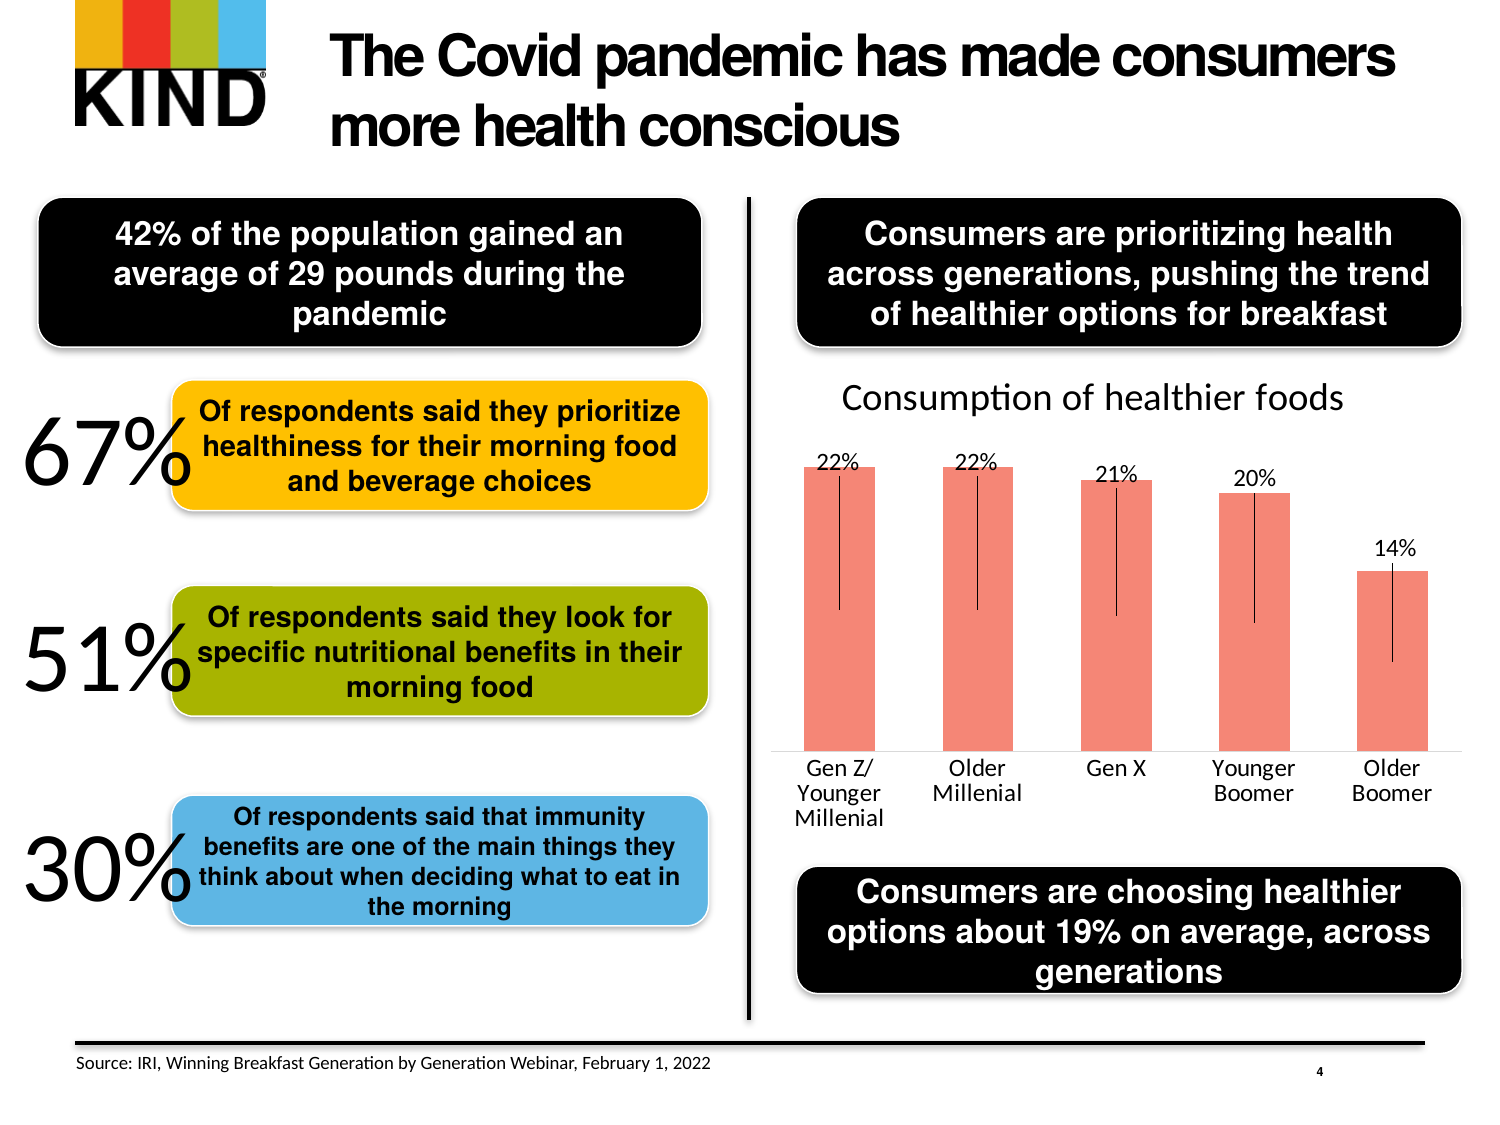

# The Covid pandemic has made consumers more health conscious
Consumers are prioritizing health across generations, pushing the trend of healthier options for breakfast
42% of the population gained an average of 29 pounds during the pandemic

### Chart: Consumption of healthier foods

| Category | Series 1 |
|---|---|
| Gen Z/ Younger Millenial | 0.22 |
| Older Millenial | 0.22 |
| Gen X | 0.21 |
| Younger Boomer | 0.2 |
| Older Boomer | 0.14 |
67%
Of respondents said they prioritize healthiness for their morning food and beverage choices
51%
Of respondents said they look for specific nutritional benefits in their morning food
30%
Of respondents said that immunity benefits are one of the main things they think about when deciding what to eat in the morning
Consumers are choosing healthier options about 19% on average, across generations
4
Source: IRI, Winning Breakfast Generation by Generation Webinar, February 1, 2022